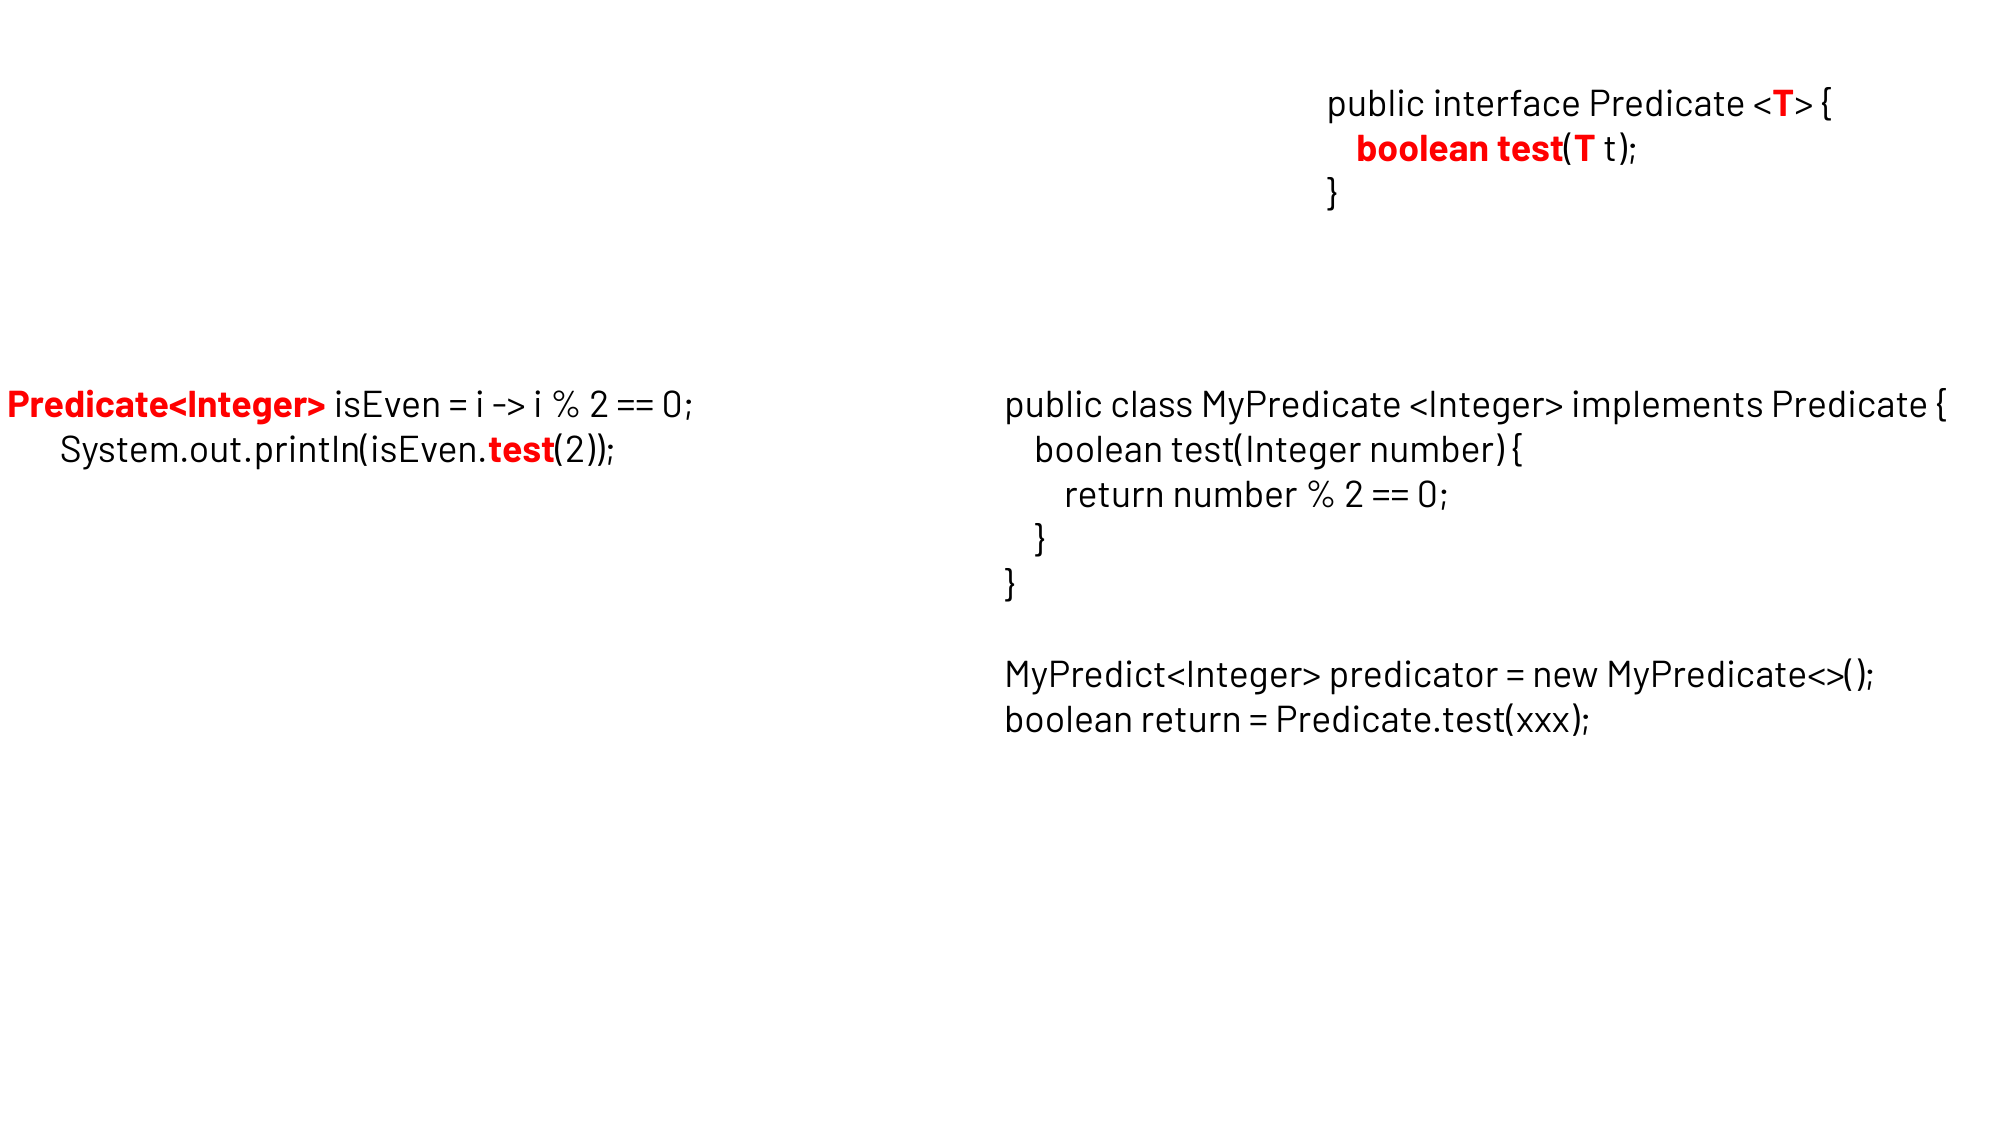

public interface Predicate <T> {
    boolean test(T t);
}
 Predicate<Integer> isEven = i -> i % 2 == 0;
        System.out.println(isEven.test(2));
public class MyPredicate <Integer> implements Predicate {
    boolean test(Integer number) {
        return number % 2 == 0;
    }
}

MyPredict<Integer> predicator = new MyPredicate<>();
boolean return = Predicate.test(xxx);